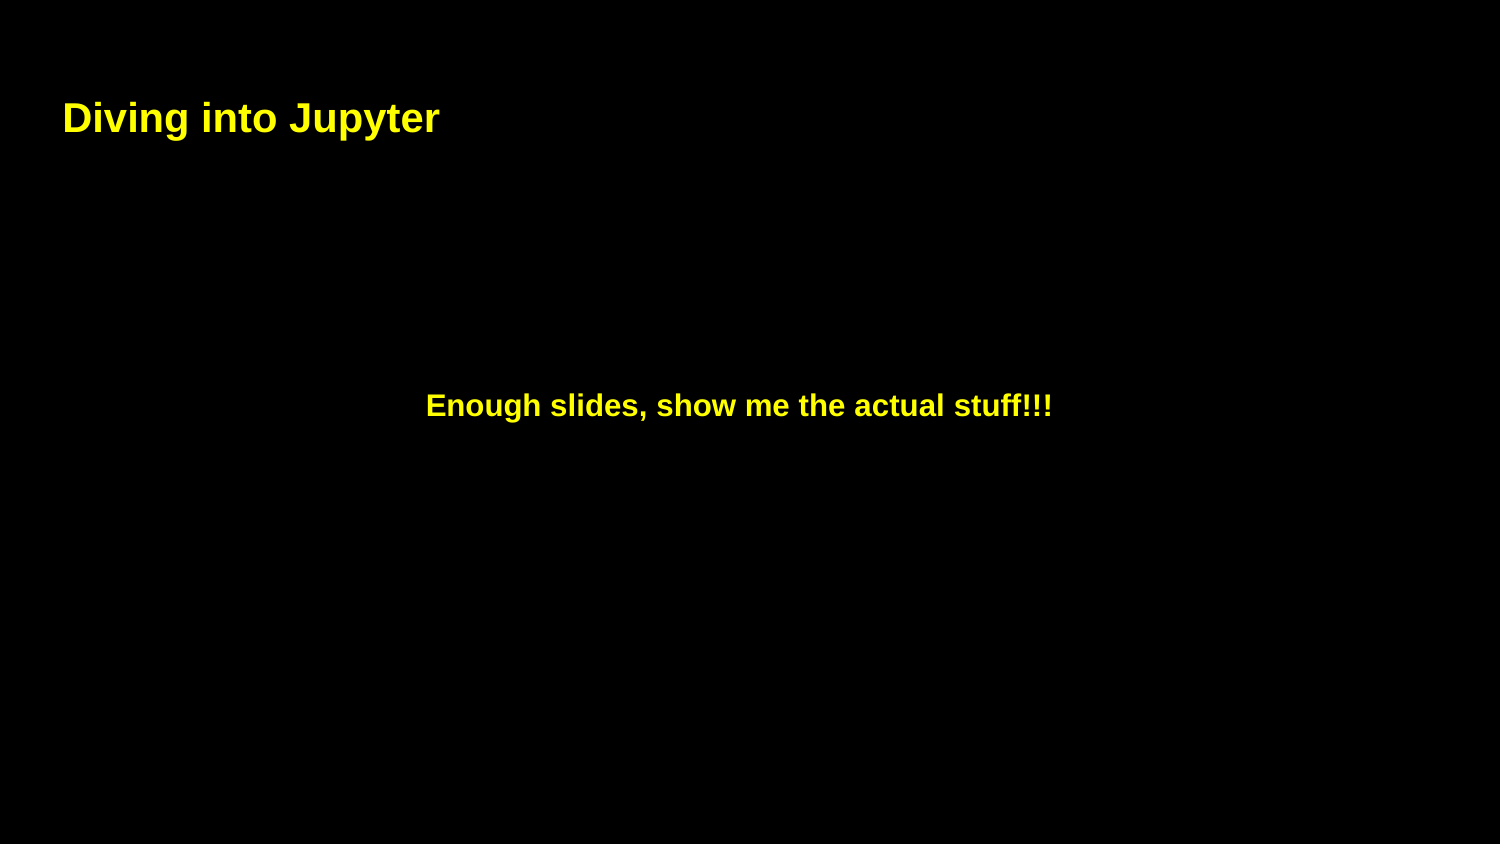

Diving into Jupyter
Enough slides, show me the actual stuff!!!